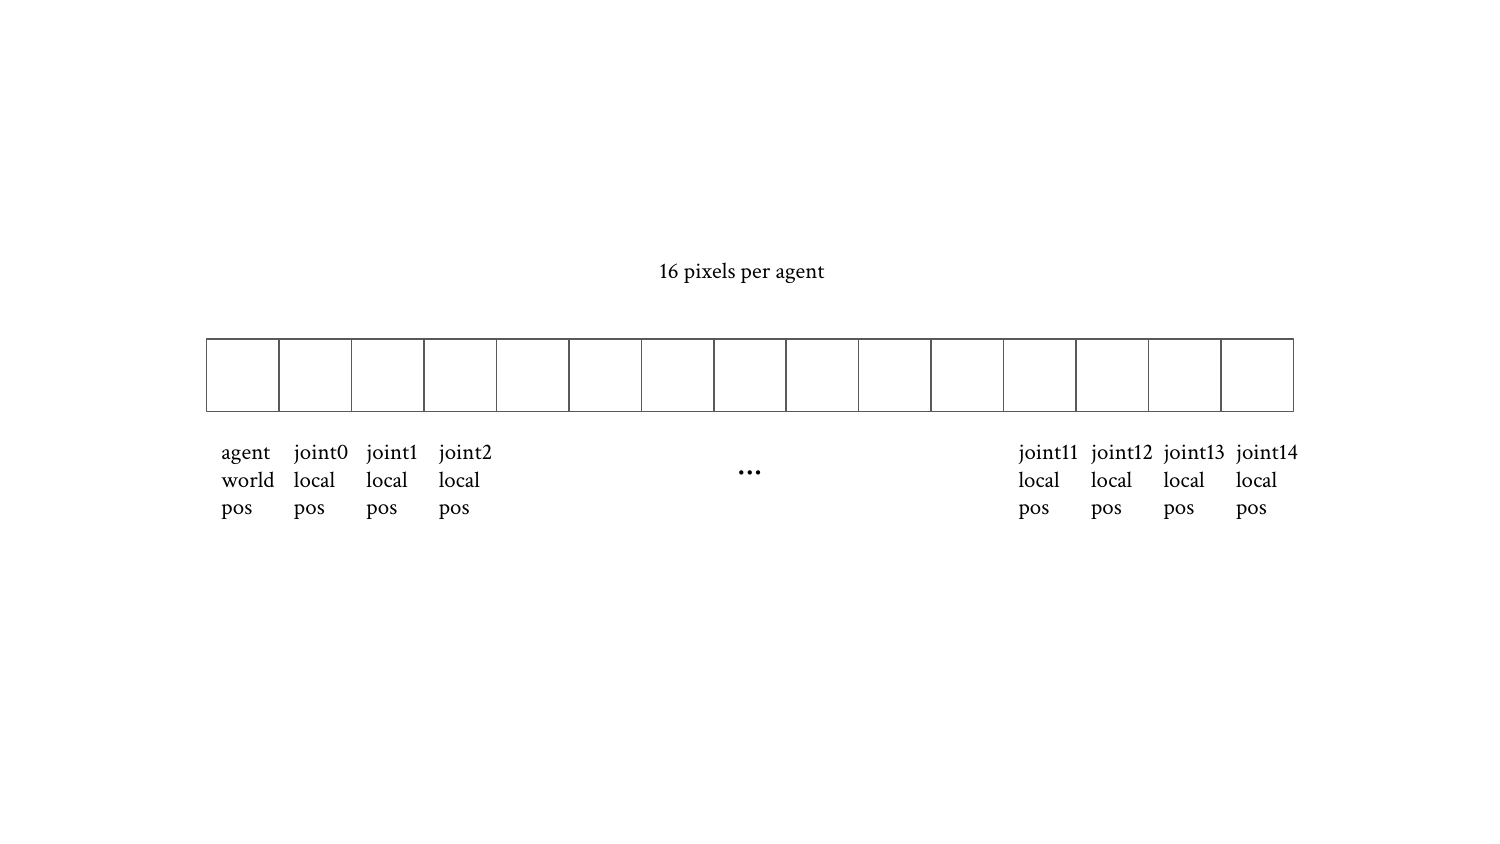

16 pixels per agent

agent
world
pos
joint0
local
pos
joint1
local
pos
joint2
local
pos
...
joint11
local
pos
joint12
local
pos
joint13
local
pos
joint14
local
pos